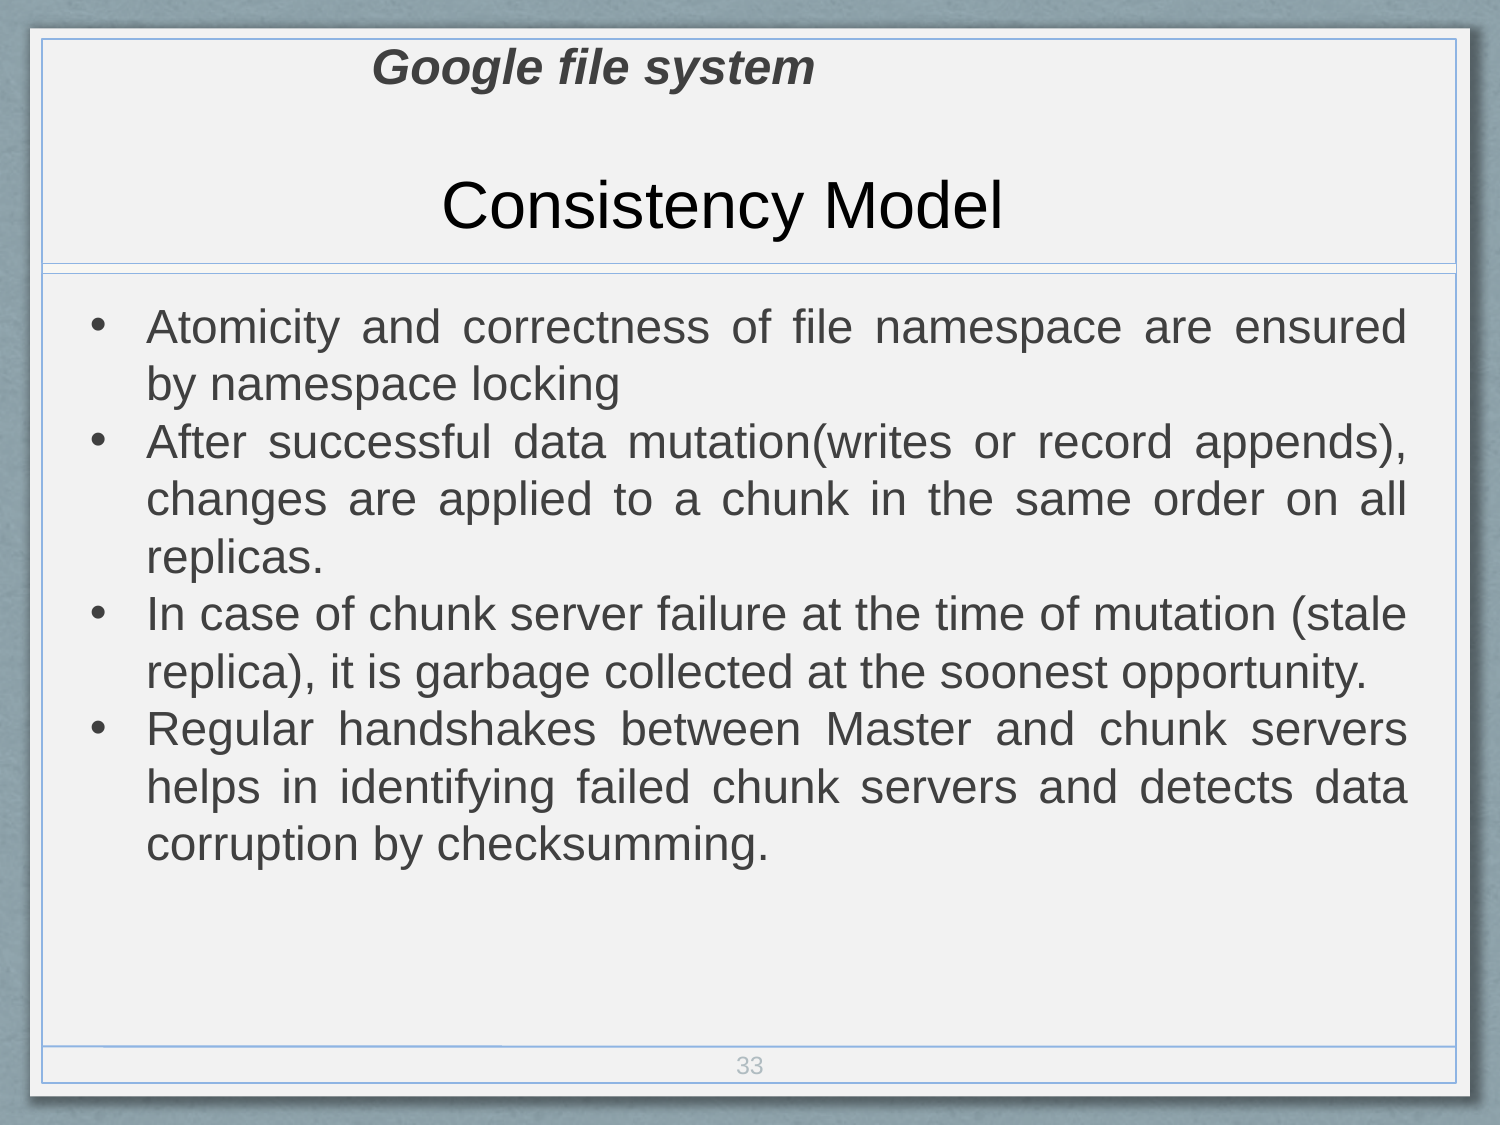

Google file system

Consistency Model
Atomicity and correctness of file namespace are ensured by namespace locking
After successful data mutation(writes or record appends), changes are applied to a chunk in the same order on all replicas.
In case of chunk server failure at the time of mutation (stale replica), it is garbage collected at the soonest opportunity.
Regular handshakes between Master and chunk servers helps in identifying failed chunk servers and detects data corruption by checksumming.
33